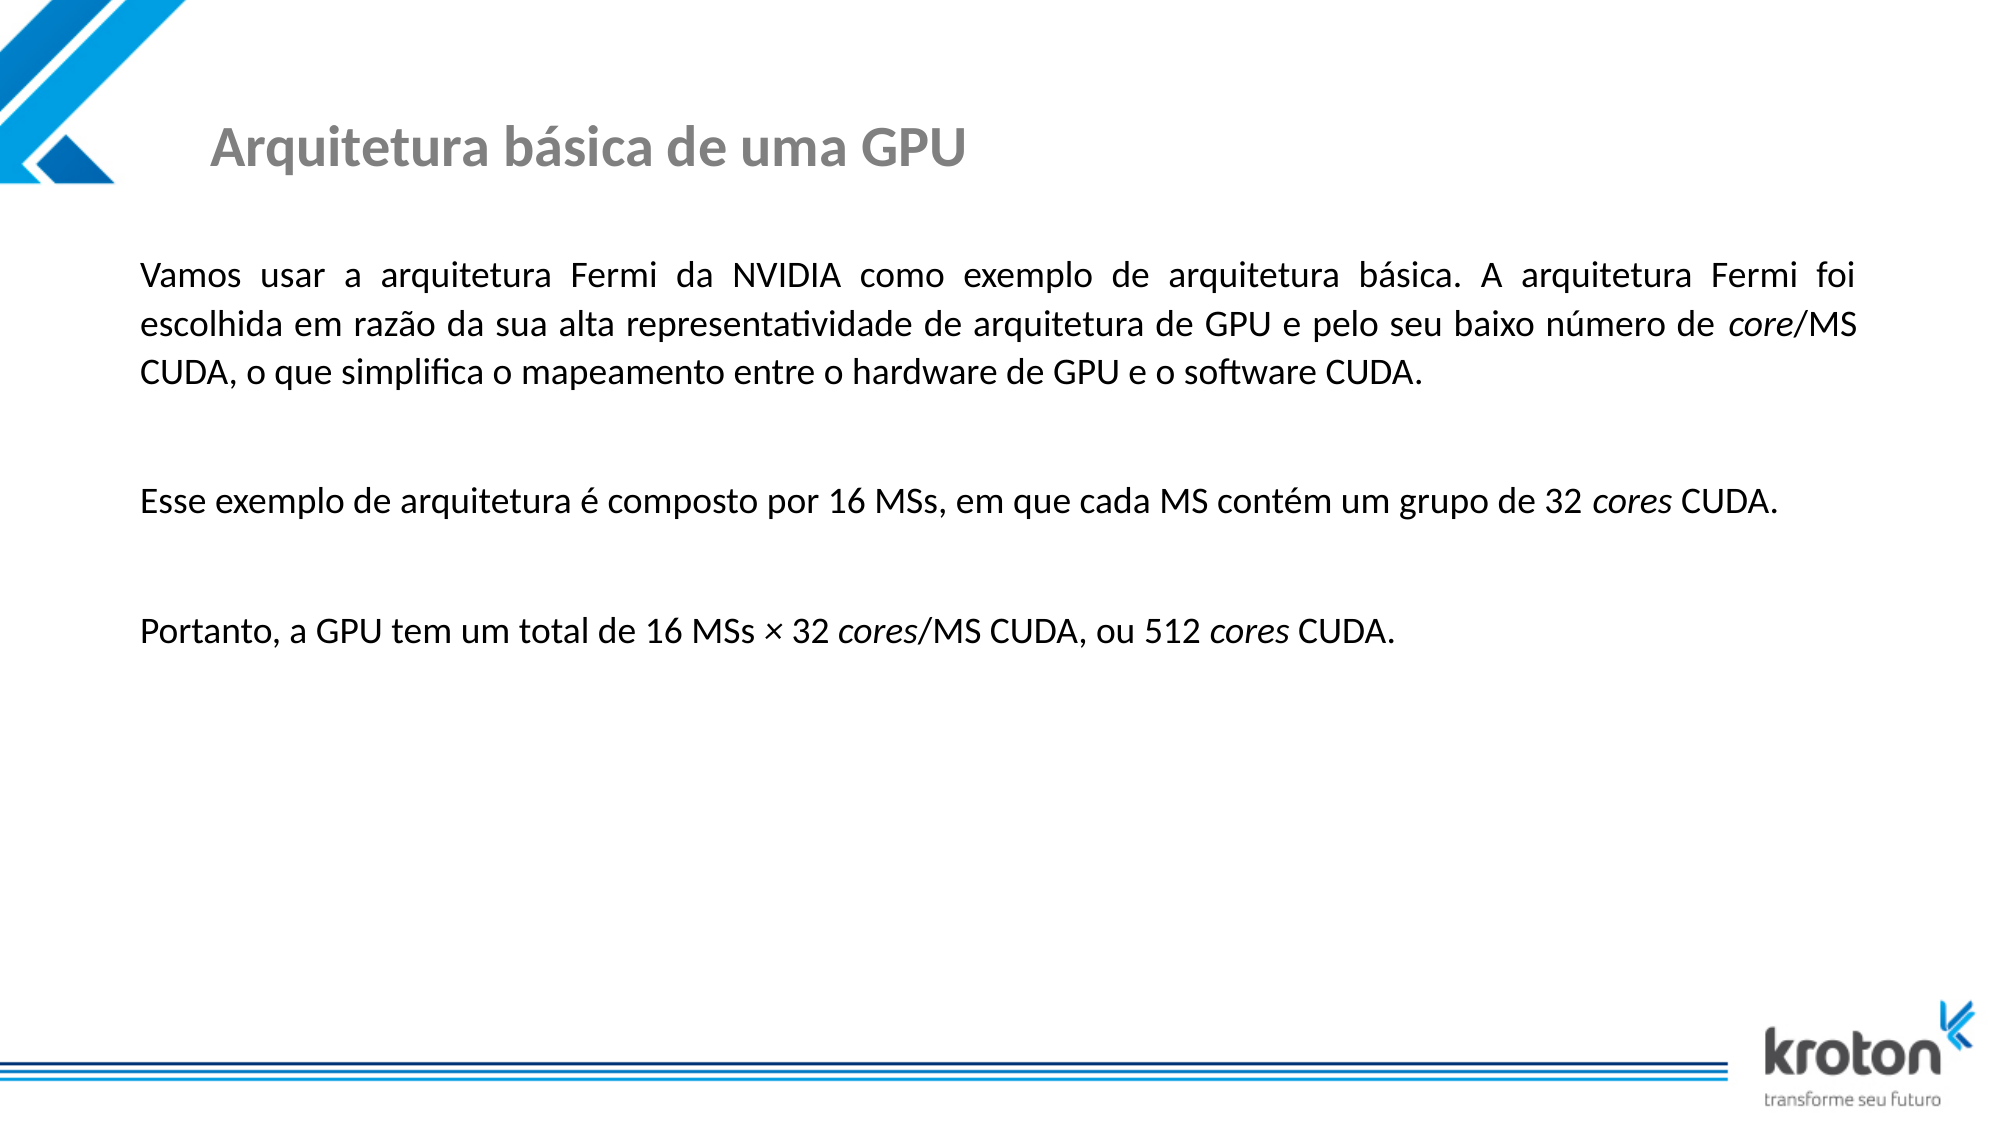

# Arquitetura básica de uma GPU
Vamos usar a arquitetura Fermi da NVIDIA como exemplo de arquitetura básica. A arquitetura Fermi foi escolhida em razão da sua alta representatividade de arquitetura de GPU e pelo seu baixo número de core/MS CUDA, o que simplifica o mapeamento entre o hardware de GPU e o software CUDA.

Esse exemplo de arquitetura é composto por 16 MSs, em que cada MS contém um grupo de 32 cores CUDA.

Portanto, a GPU tem um total de 16 MSs × 32 cores/MS CUDA, ou 512 cores CUDA.